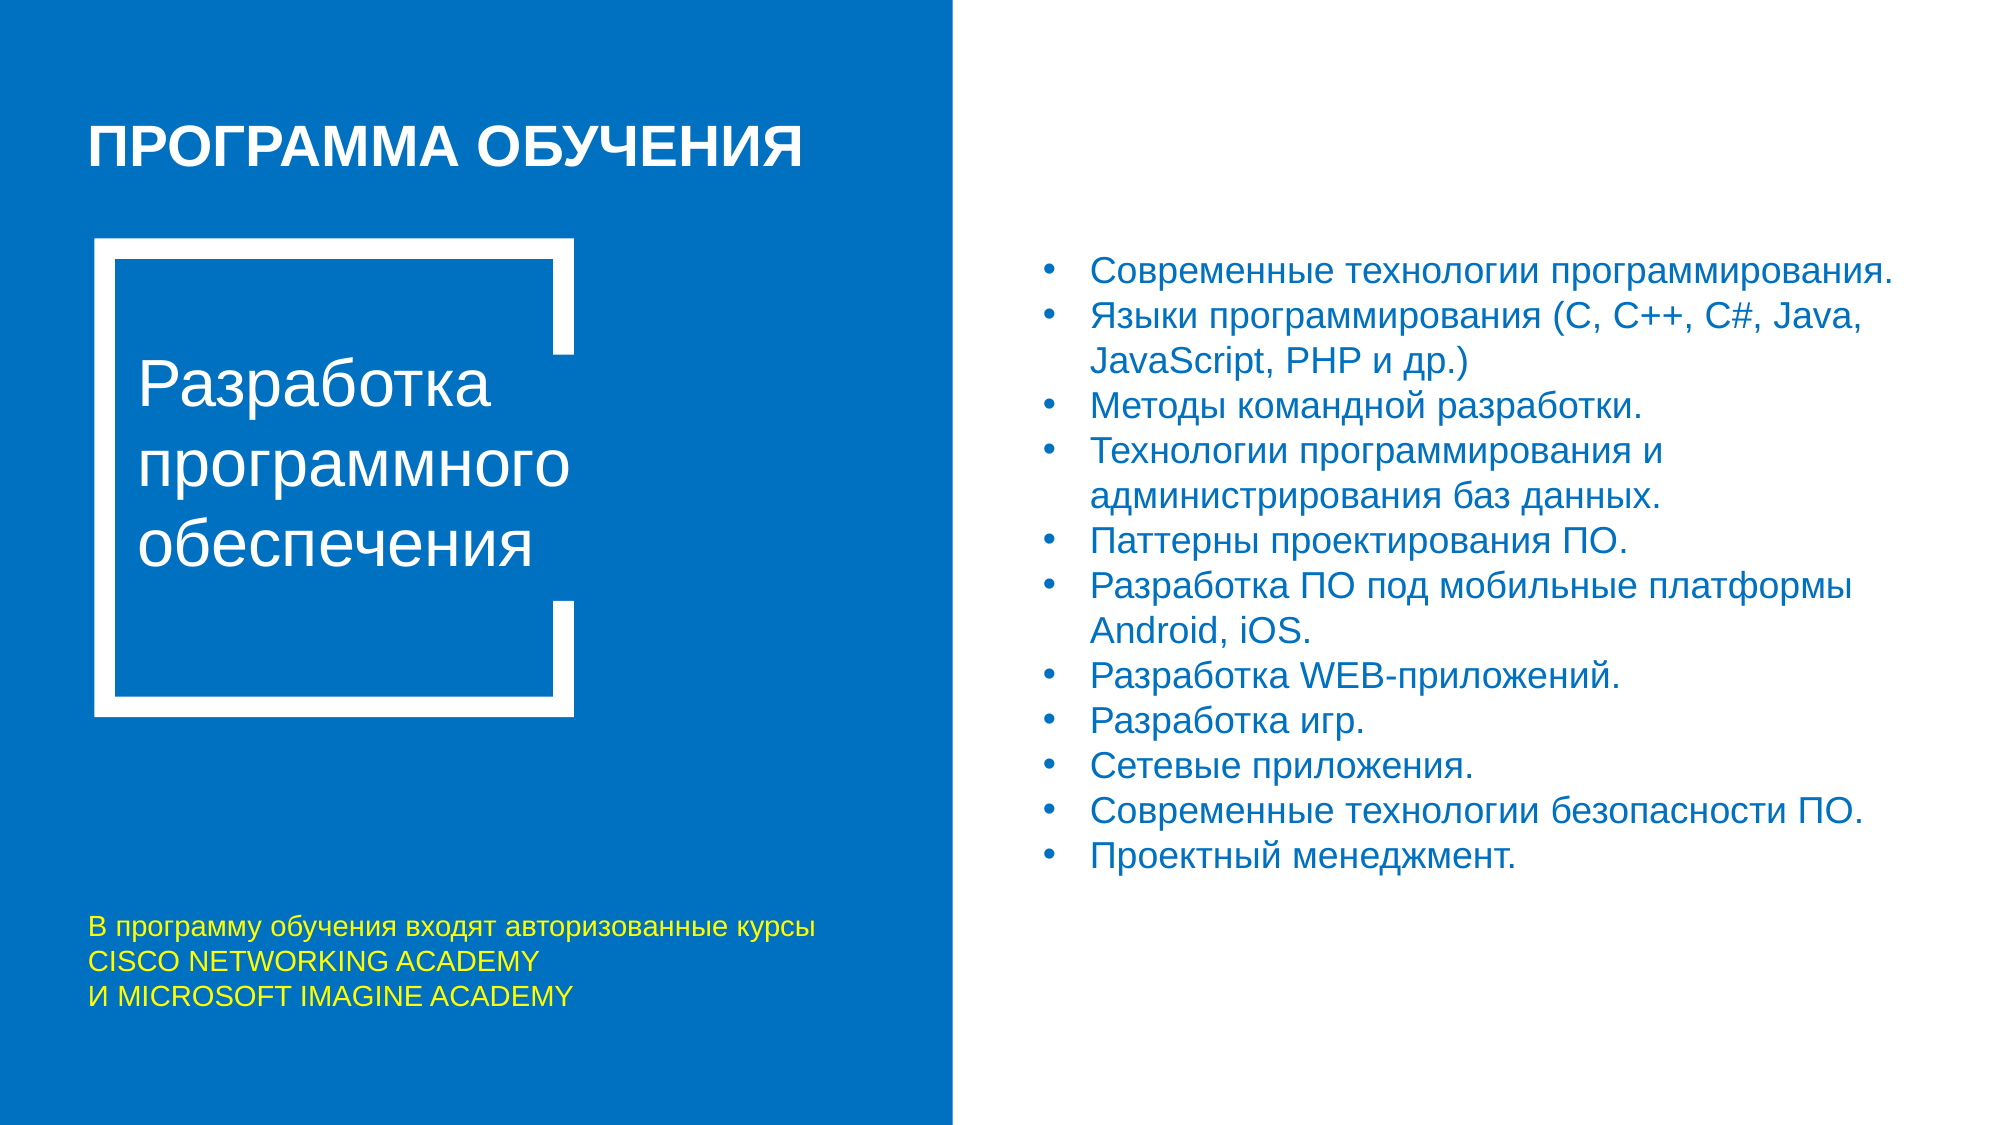

ПРОГРАММА ОБУЧЕНИЯ

Современные технологии программирования.
Языки программирования (C, C++, C#, Java, JavaScript, PHP и др.)
Методы командной разработки.
Технологии программирования и администрирования баз данных.
Паттерны проектирования ПО.
Разработка ПО под мобильные платформы Android, iOS.
Разработка WEB-приложений.
Разработка игр.
Сетевые приложения.
Современные технологии безопасности ПО.
Проектный менеджмент.

Разработка
программного
обеспечения
В программу обучения входят авторизованные курсы
CISCO NETWORKING ACADEMY
и MICROSOFT IMAGINE ACADEMY